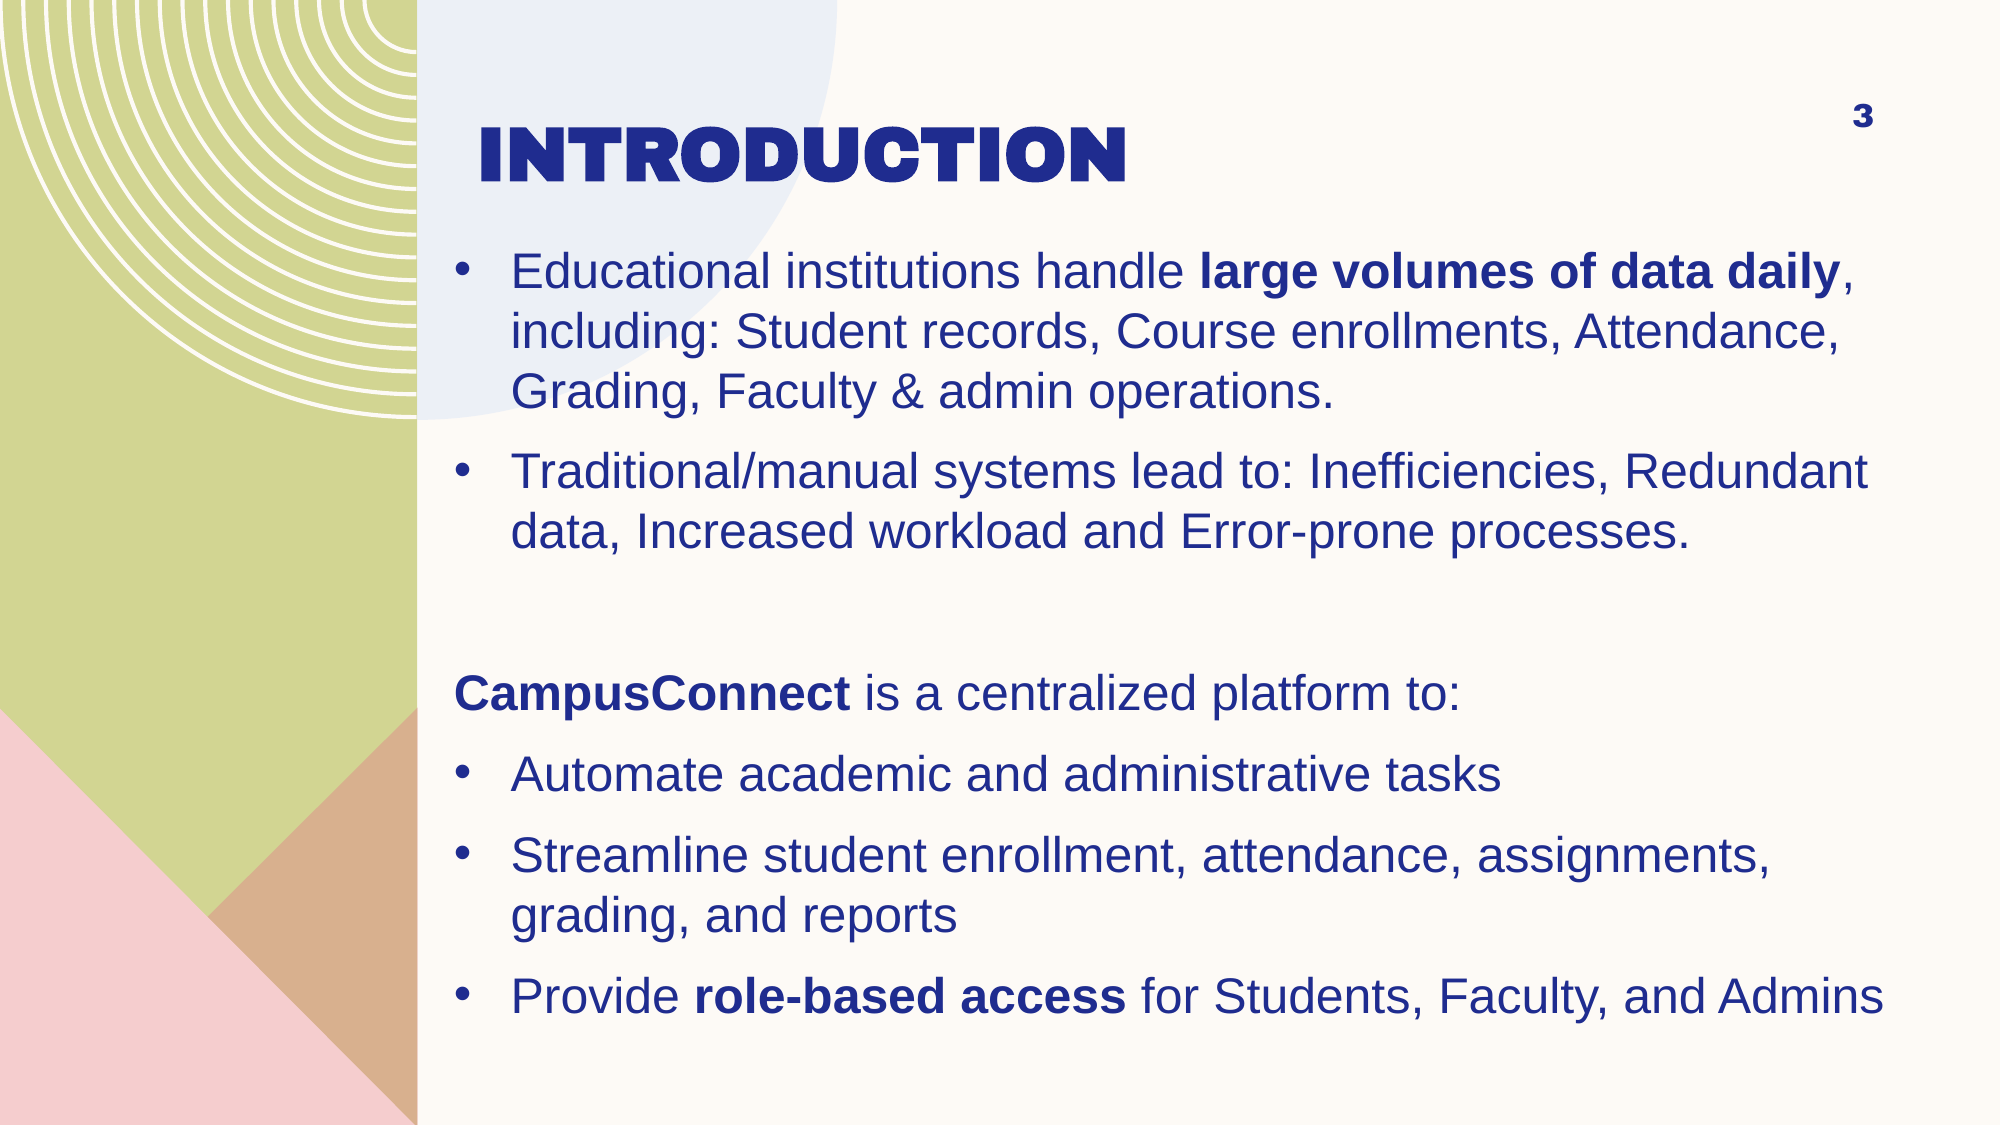

# INTRODUCTION
3
Educational institutions handle large volumes of data daily, including: Student records, Course enrollments, Attendance, Grading, Faculty & admin operations.
Traditional/manual systems lead to: Inefficiencies, Redundant data, Increased workload and Error-prone processes.

CampusConnect is a centralized platform to:
Automate academic and administrative tasks
Streamline student enrollment, attendance, assignments, grading, and reports
Provide role-based access for Students, Faculty, and Admins